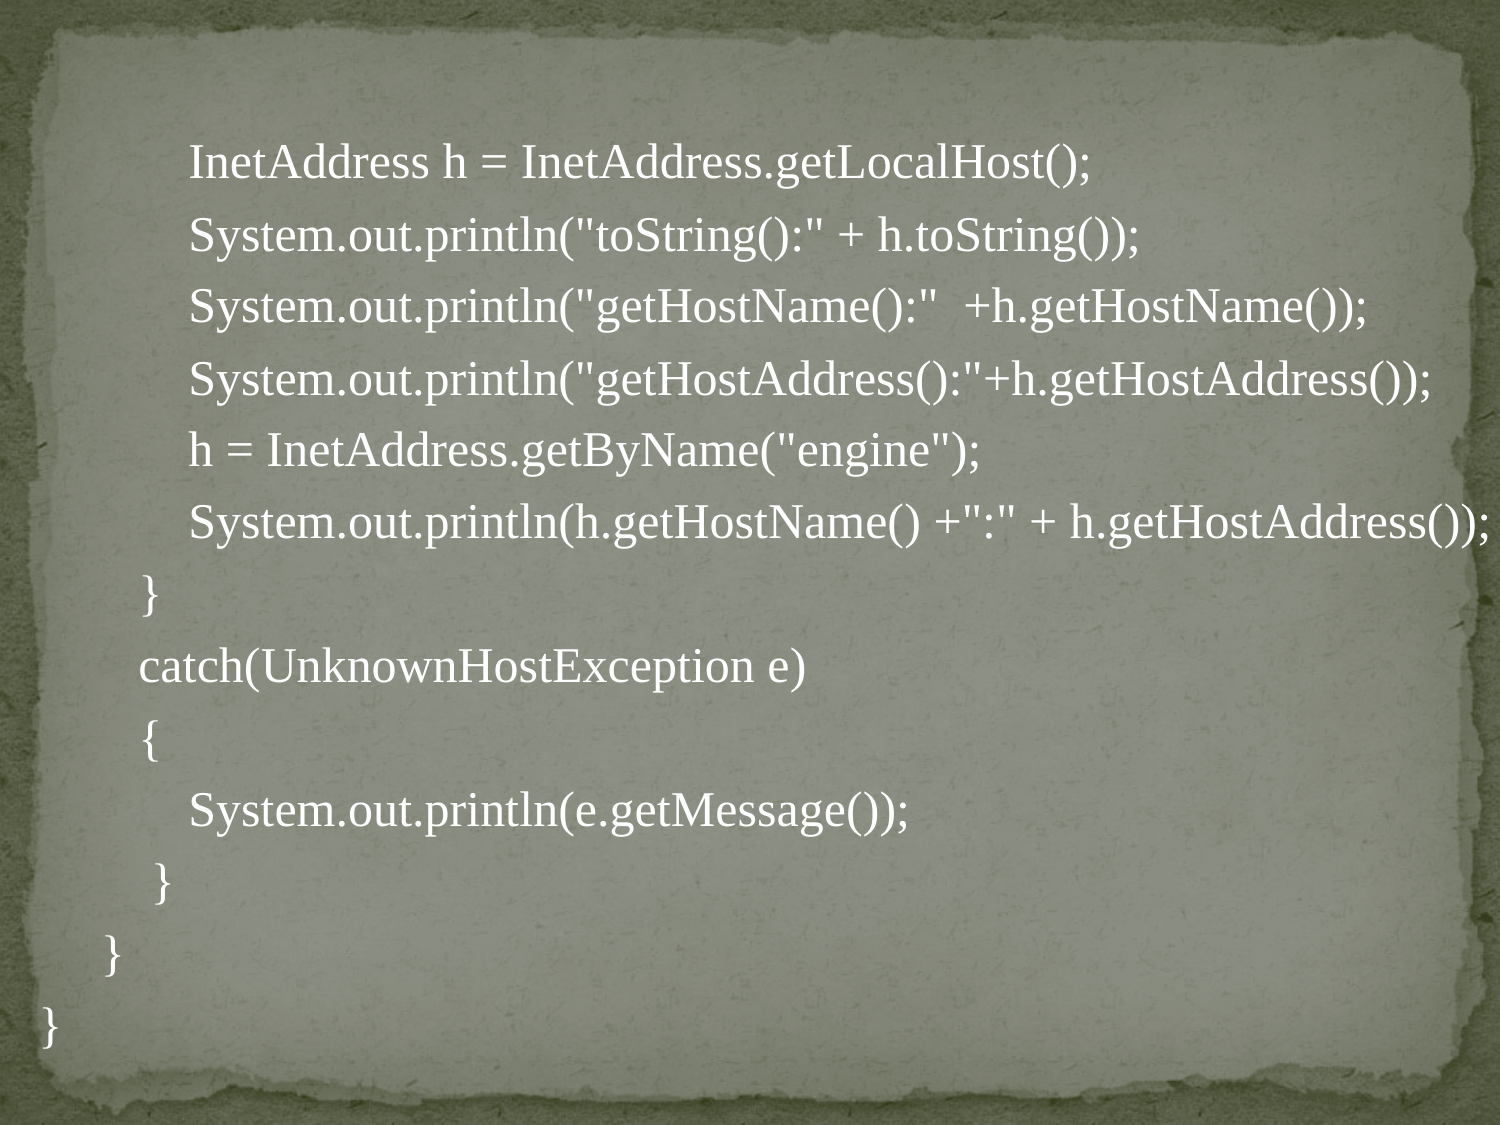

InetAddress h = InetAddress.getLocalHost();
	System.out.println("toString():" + h.toString());
	System.out.println("getHostName():"  +h.getHostName());
	System.out.println("getHostAddress():"+h.getHostAddress());
	h = InetAddress.getByName("engine");
	System.out.println(h.getHostName() +":" + h.getHostAddress());
        }
        catch(UnknownHostException e)
        {
      	System.out.println(e.getMessage());
         }
     }
}